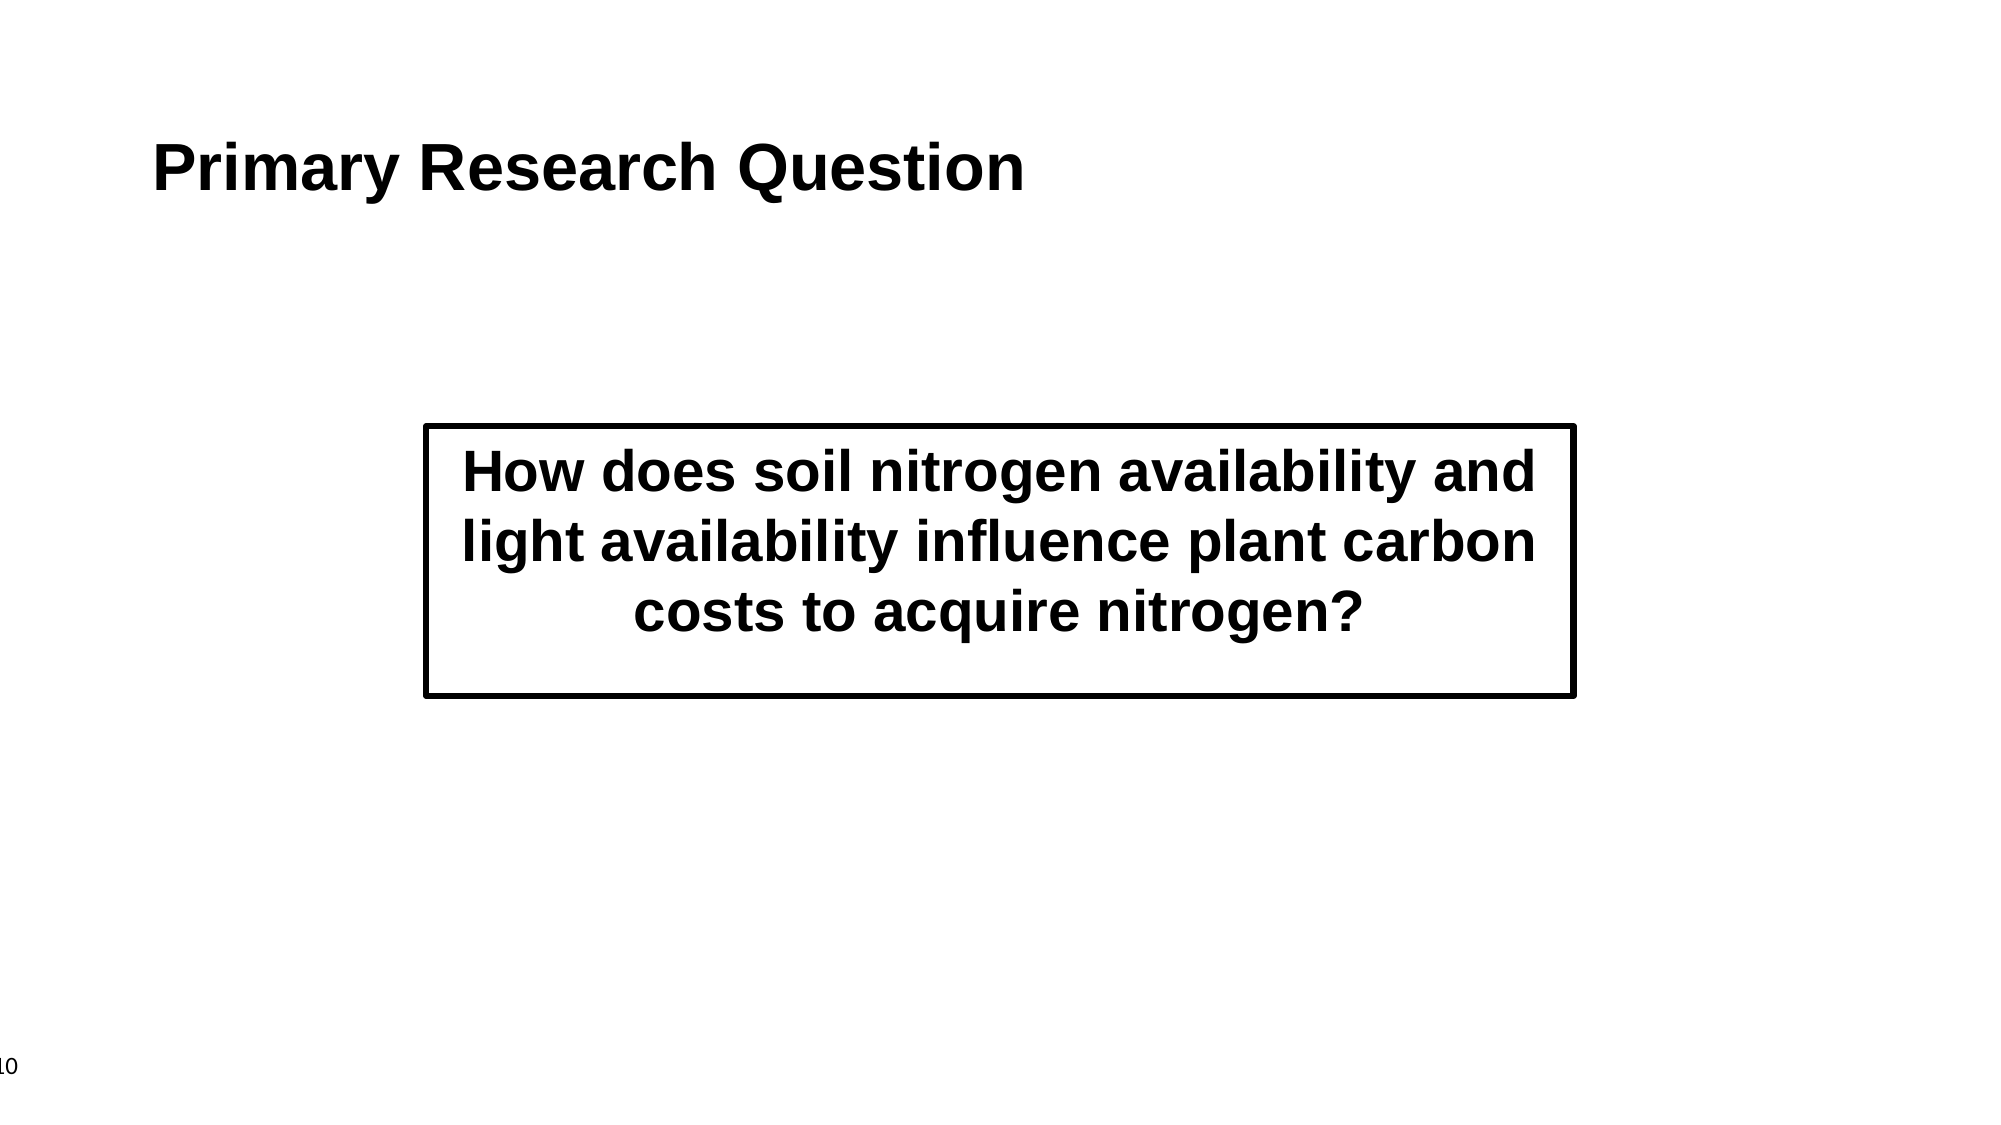

# Primary Research Question
How does soil nitrogen availability and light availability influence plant carbon costs to acquire nitrogen?

10